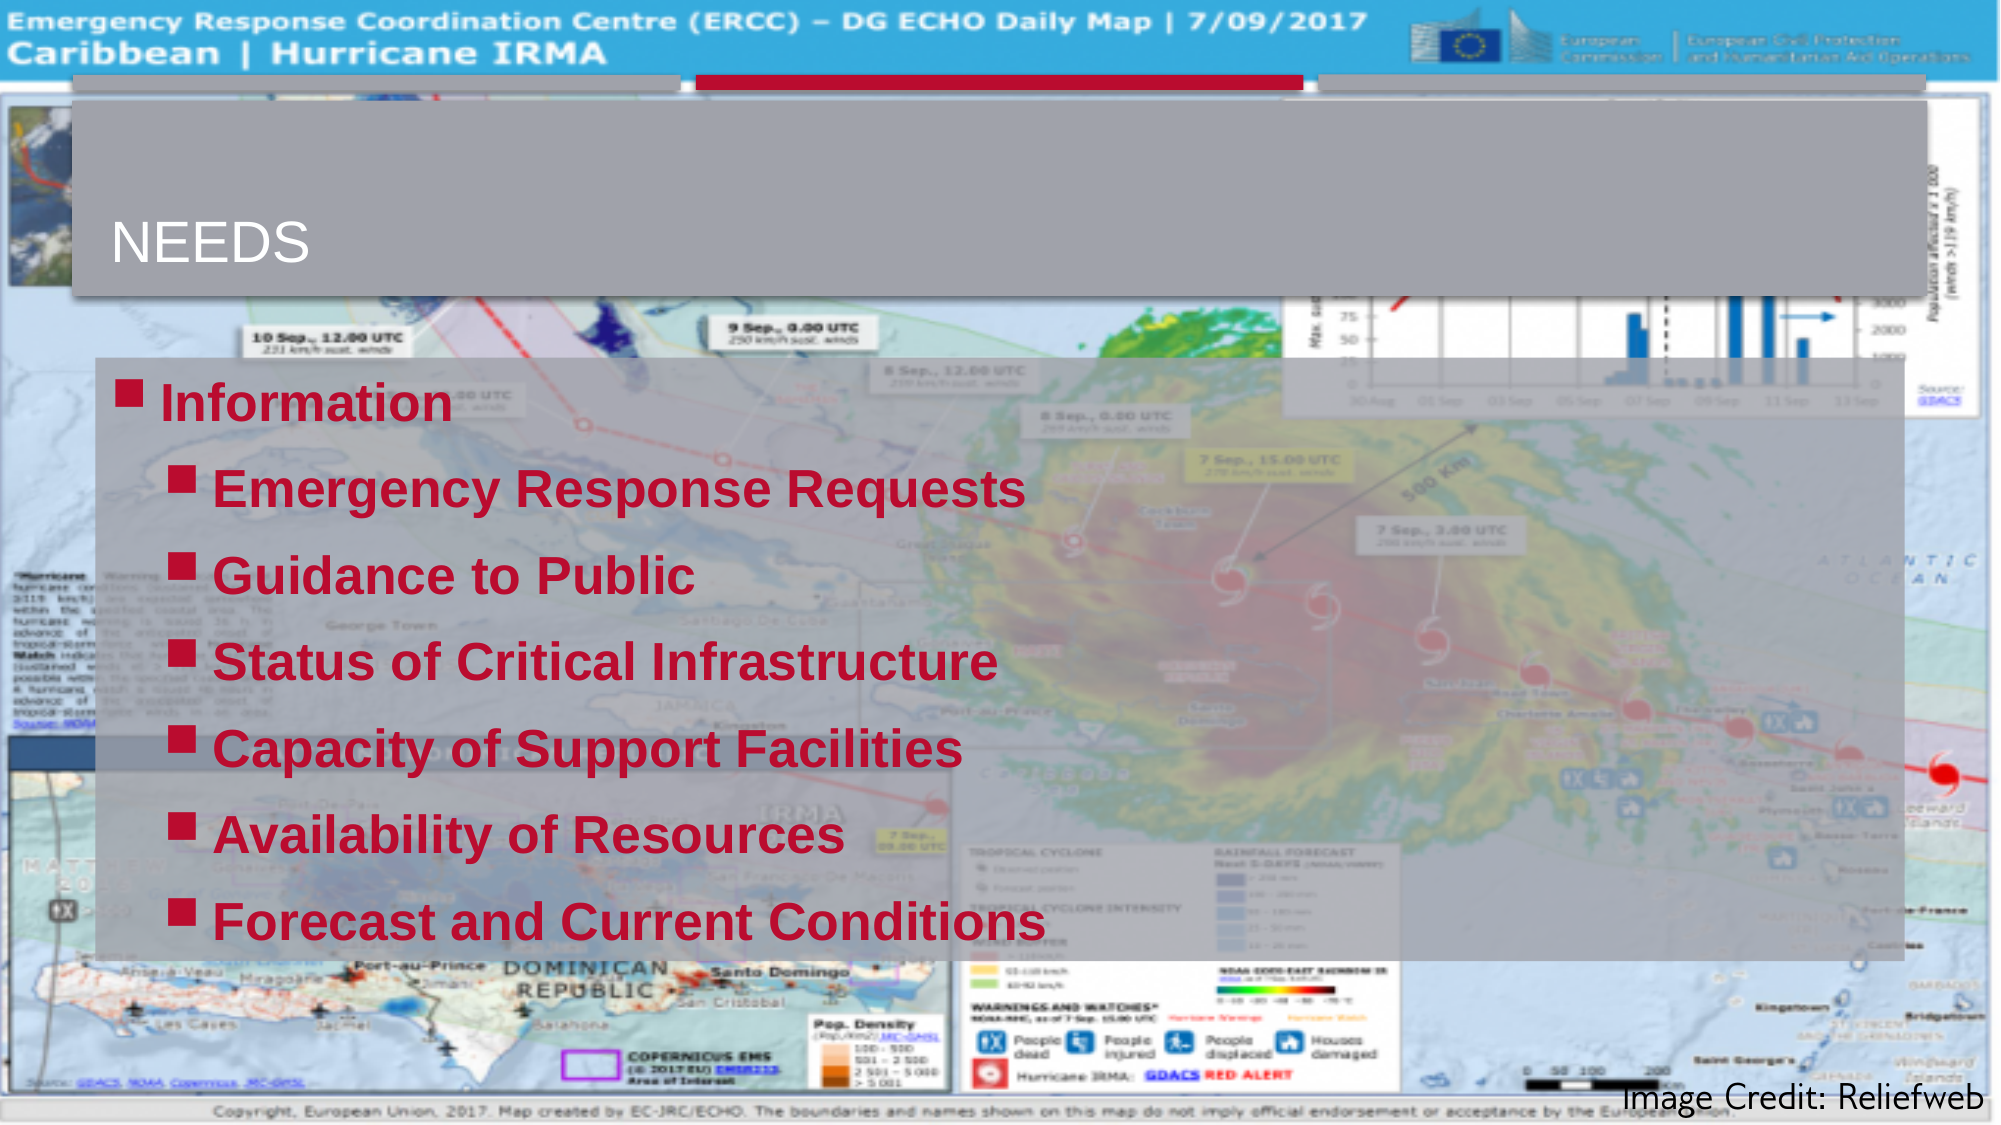

# Needs
Information
Emergency Response Requests
Guidance to Public
Status of Critical Infrastructure
Capacity of Support Facilities
Availability of Resources
Forecast and Current Conditions
Image Credit: Reliefweb